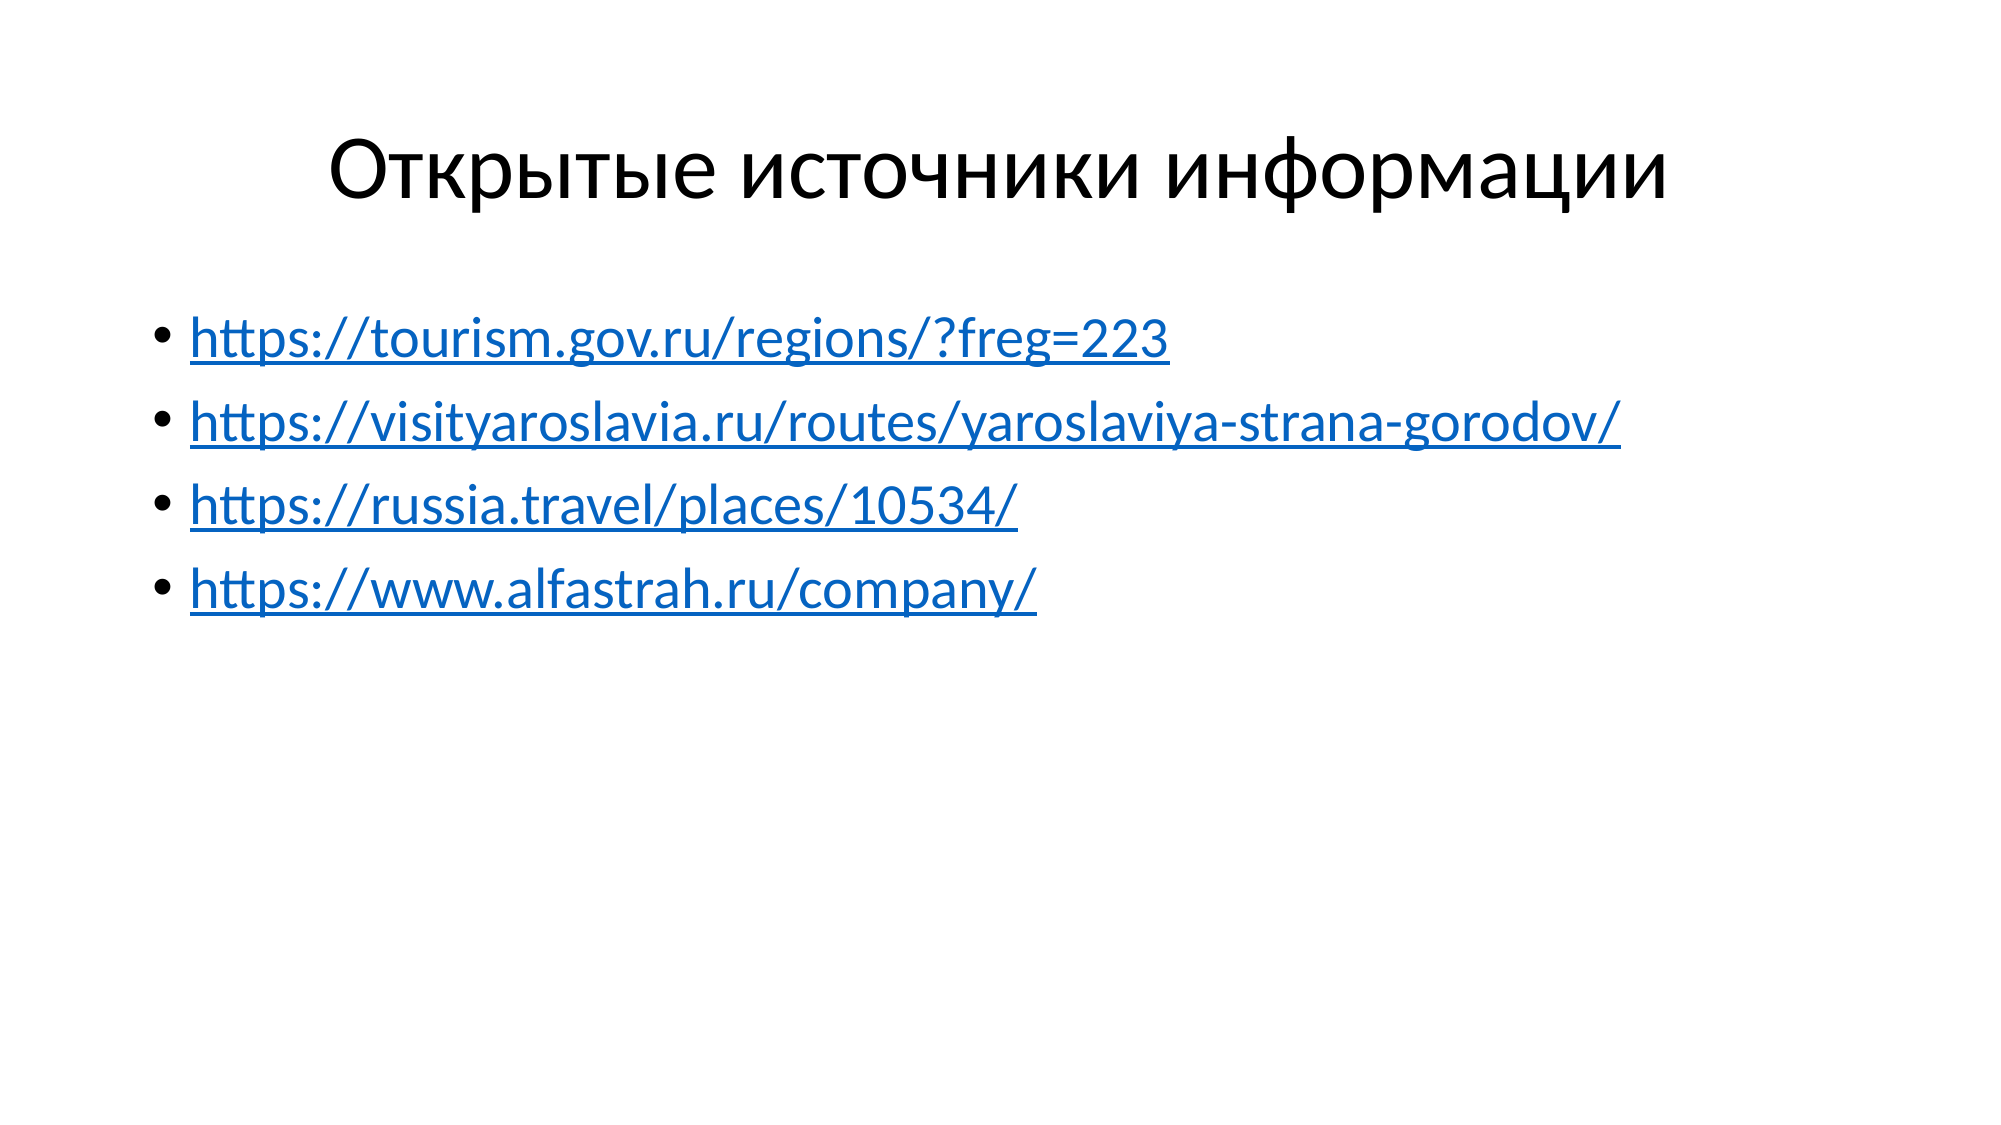

# Открытые источники информации
https://tourism.gov.ru/regions/?freg=223
https://visityaroslavia.ru/routes/yaroslaviya-strana-gorodov/
https://russia.travel/places/10534/
https://www.alfastrah.ru/company/